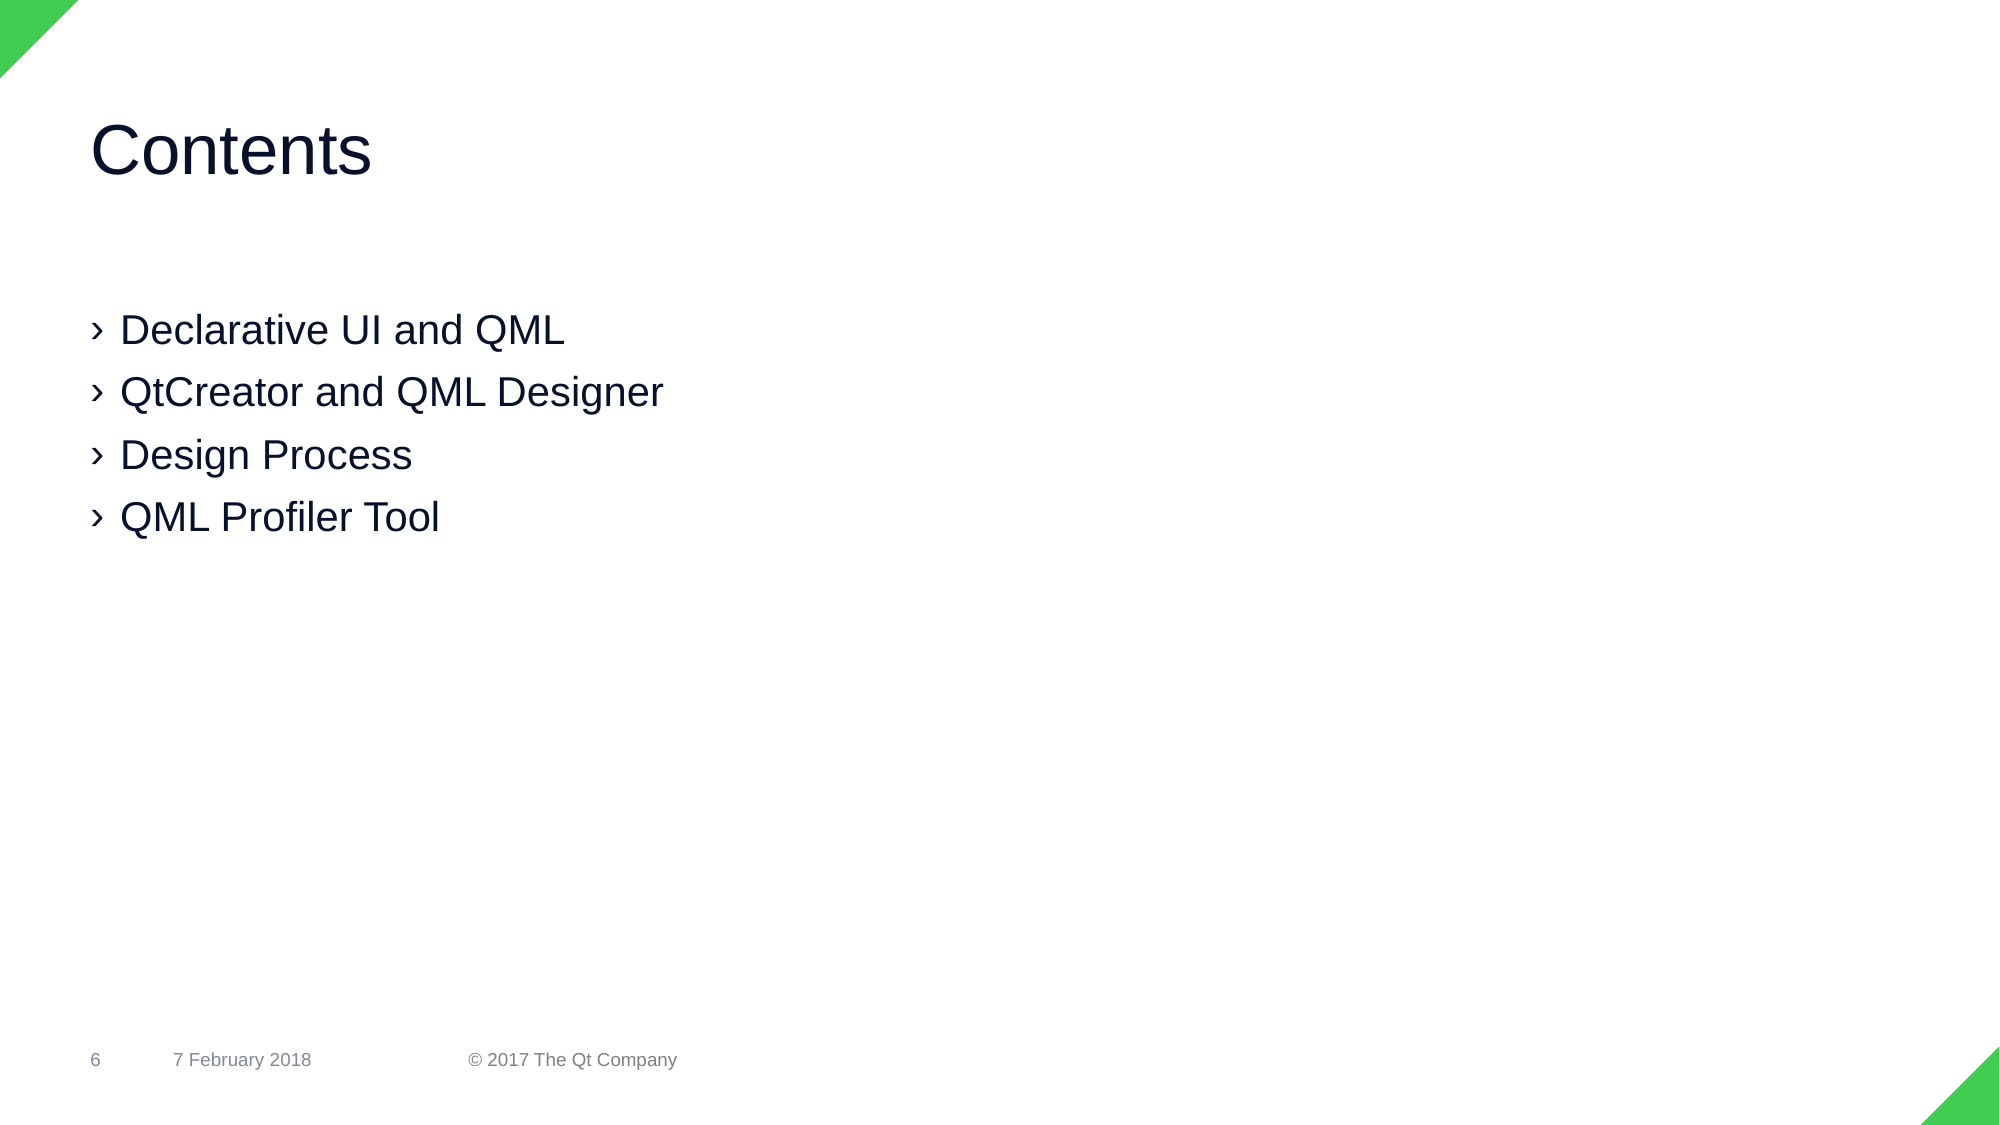

# Contents
Declarative UI and QML
QtCreator and QML Designer
Design Process
QML Profiler Tool

7 February 2018
6
© 2017 The Qt Company